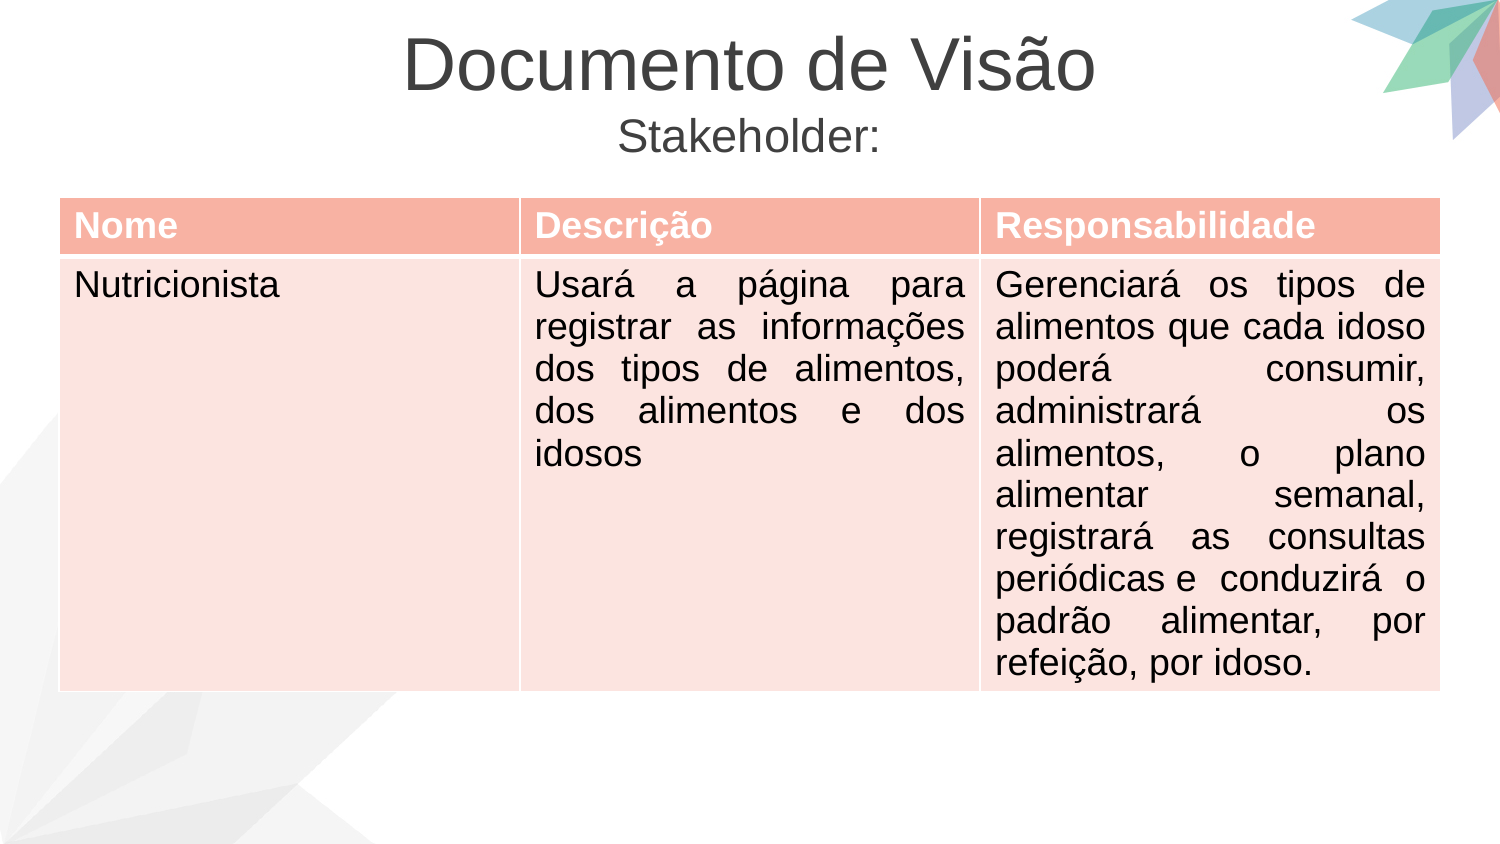

Documento de Visão
Stakeholder:
| Nome | Descrição | Responsabilidade |
| --- | --- | --- |
| Nutricionista | Usará a página para registrar as informações dos tipos de alimentos, dos alimentos e dos idosos | Gerenciará os tipos de alimentos que cada idoso poderá consumir, administrará os alimentos, o plano alimentar semanal, registrará as consultas periódicas e conduzirá o padrão alimentar, por refeição, por idoso. |